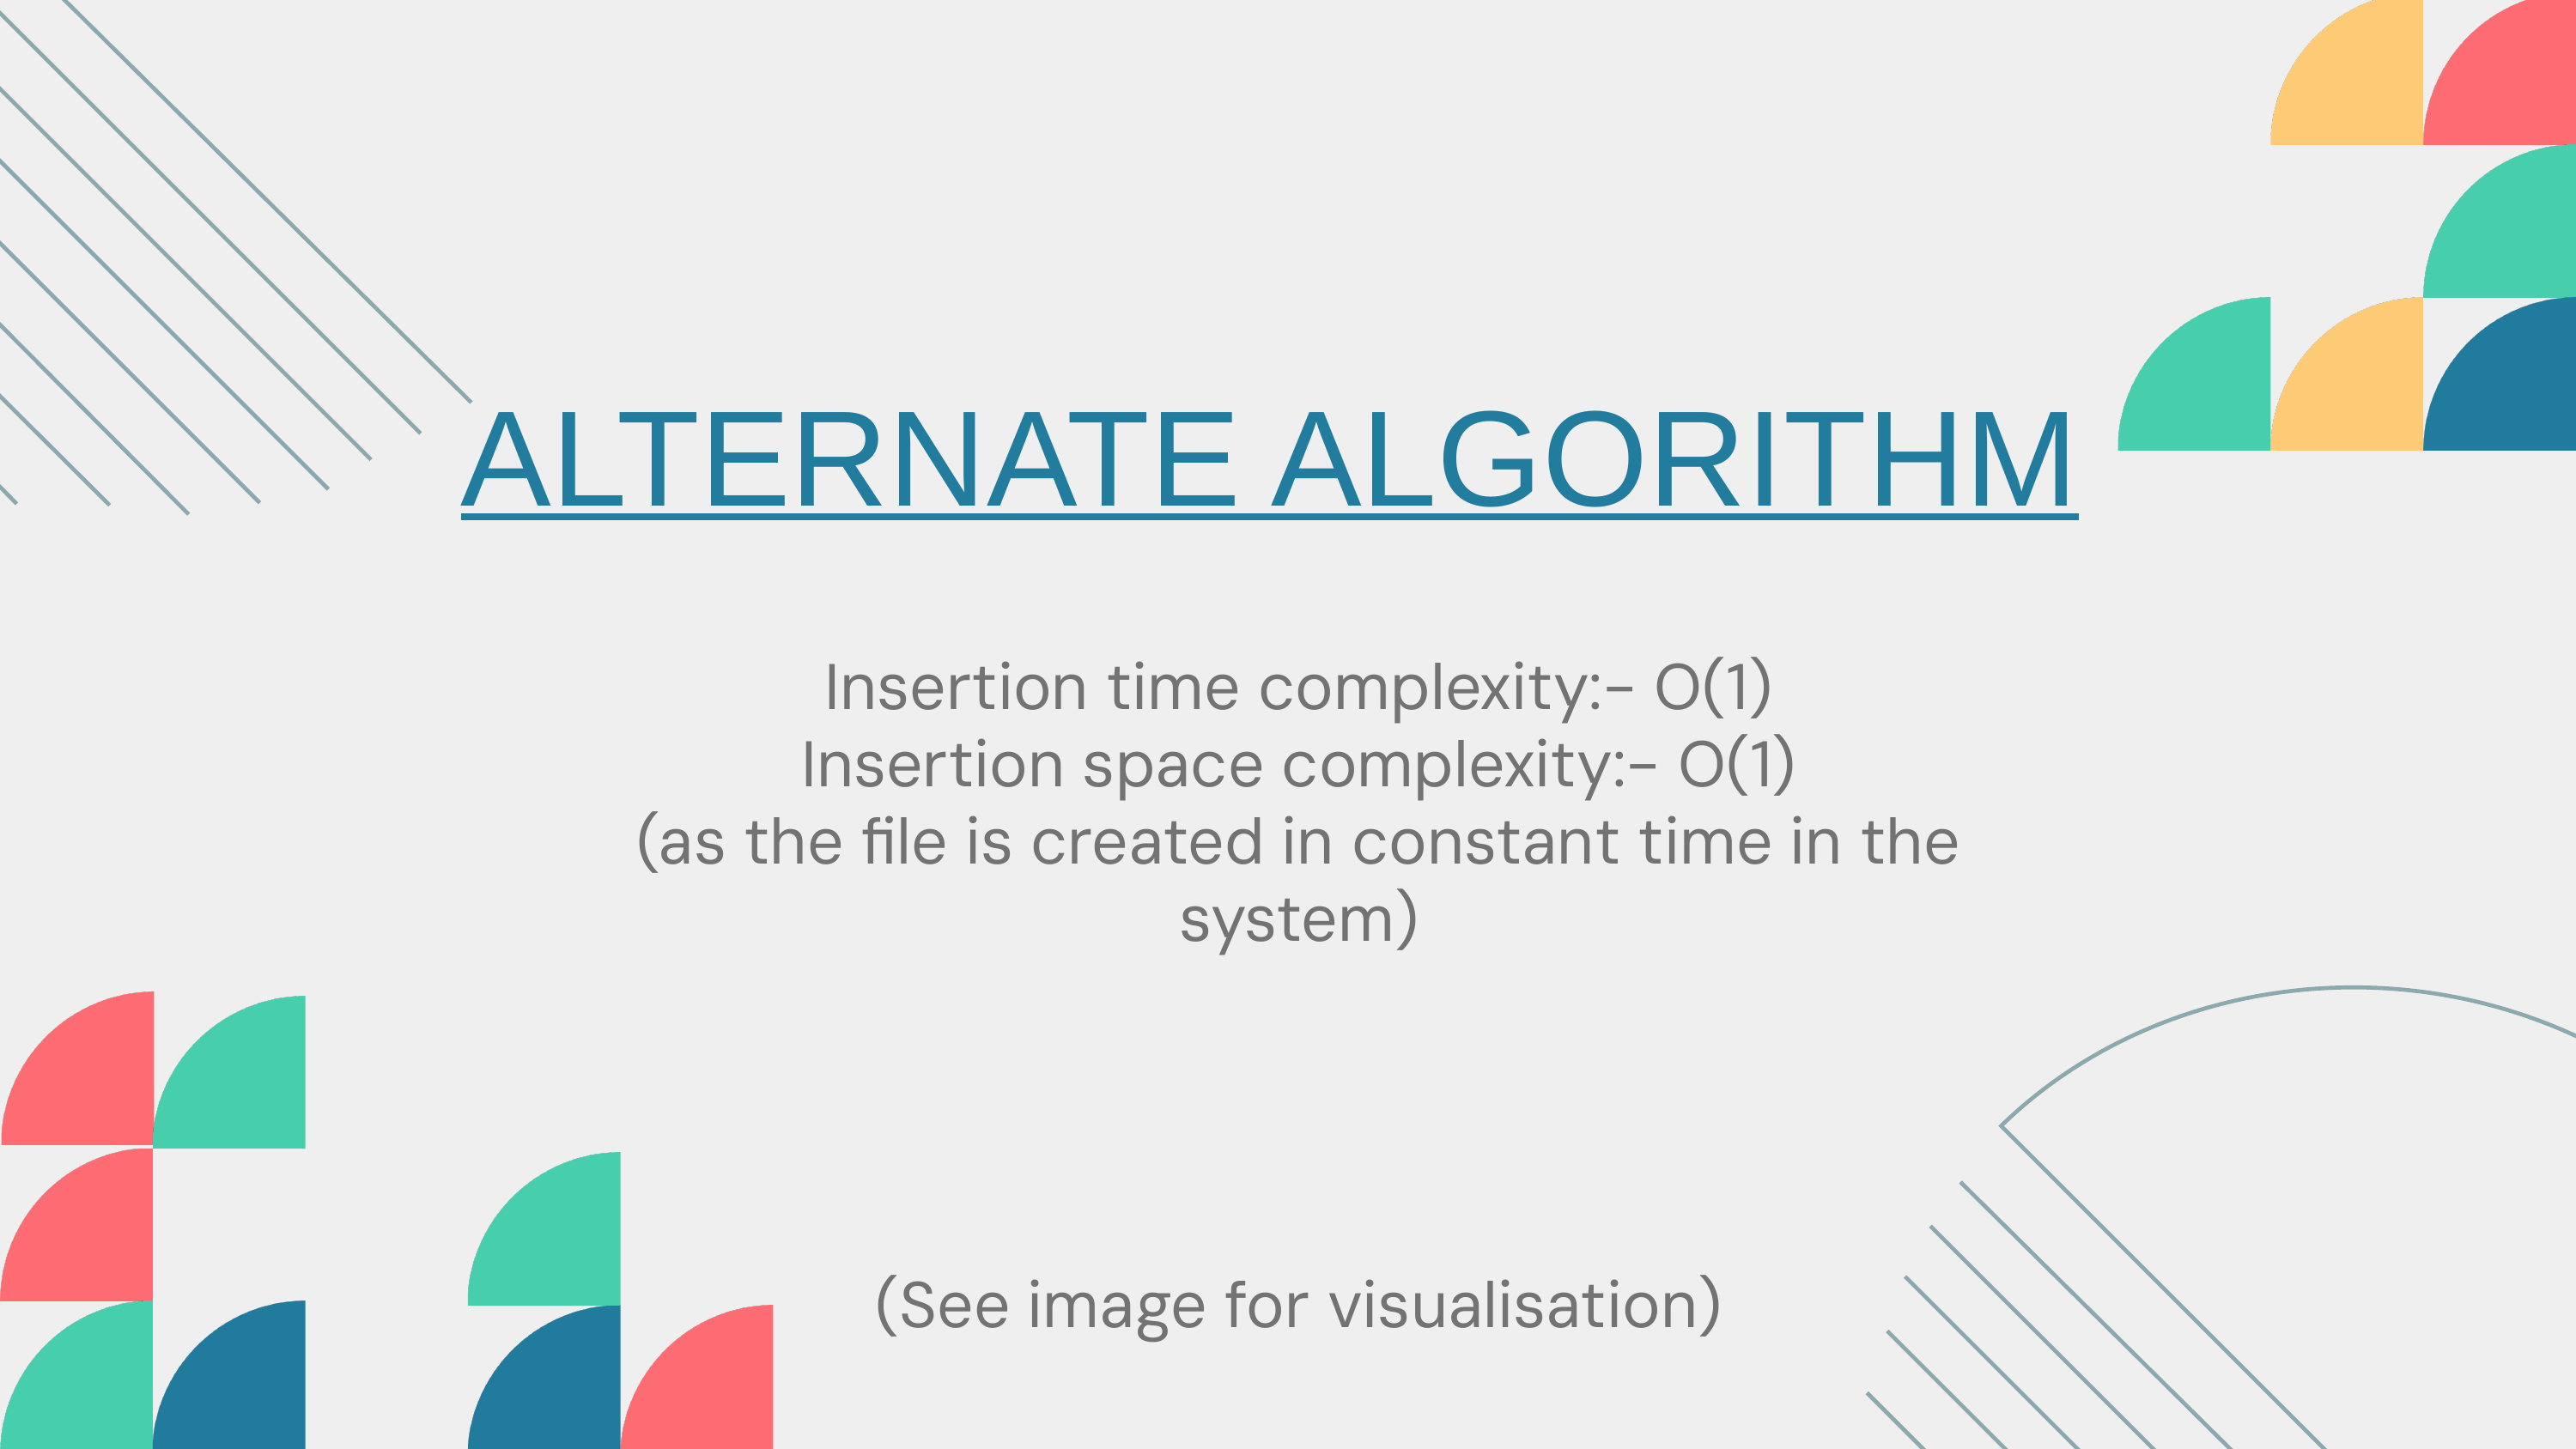

ALTERNATE ALGORITHM
Insertion time complexity:- O(1)
Insertion space complexity:- O(1)
(as the file is created in constant time in the system)

(See image for visualisation)